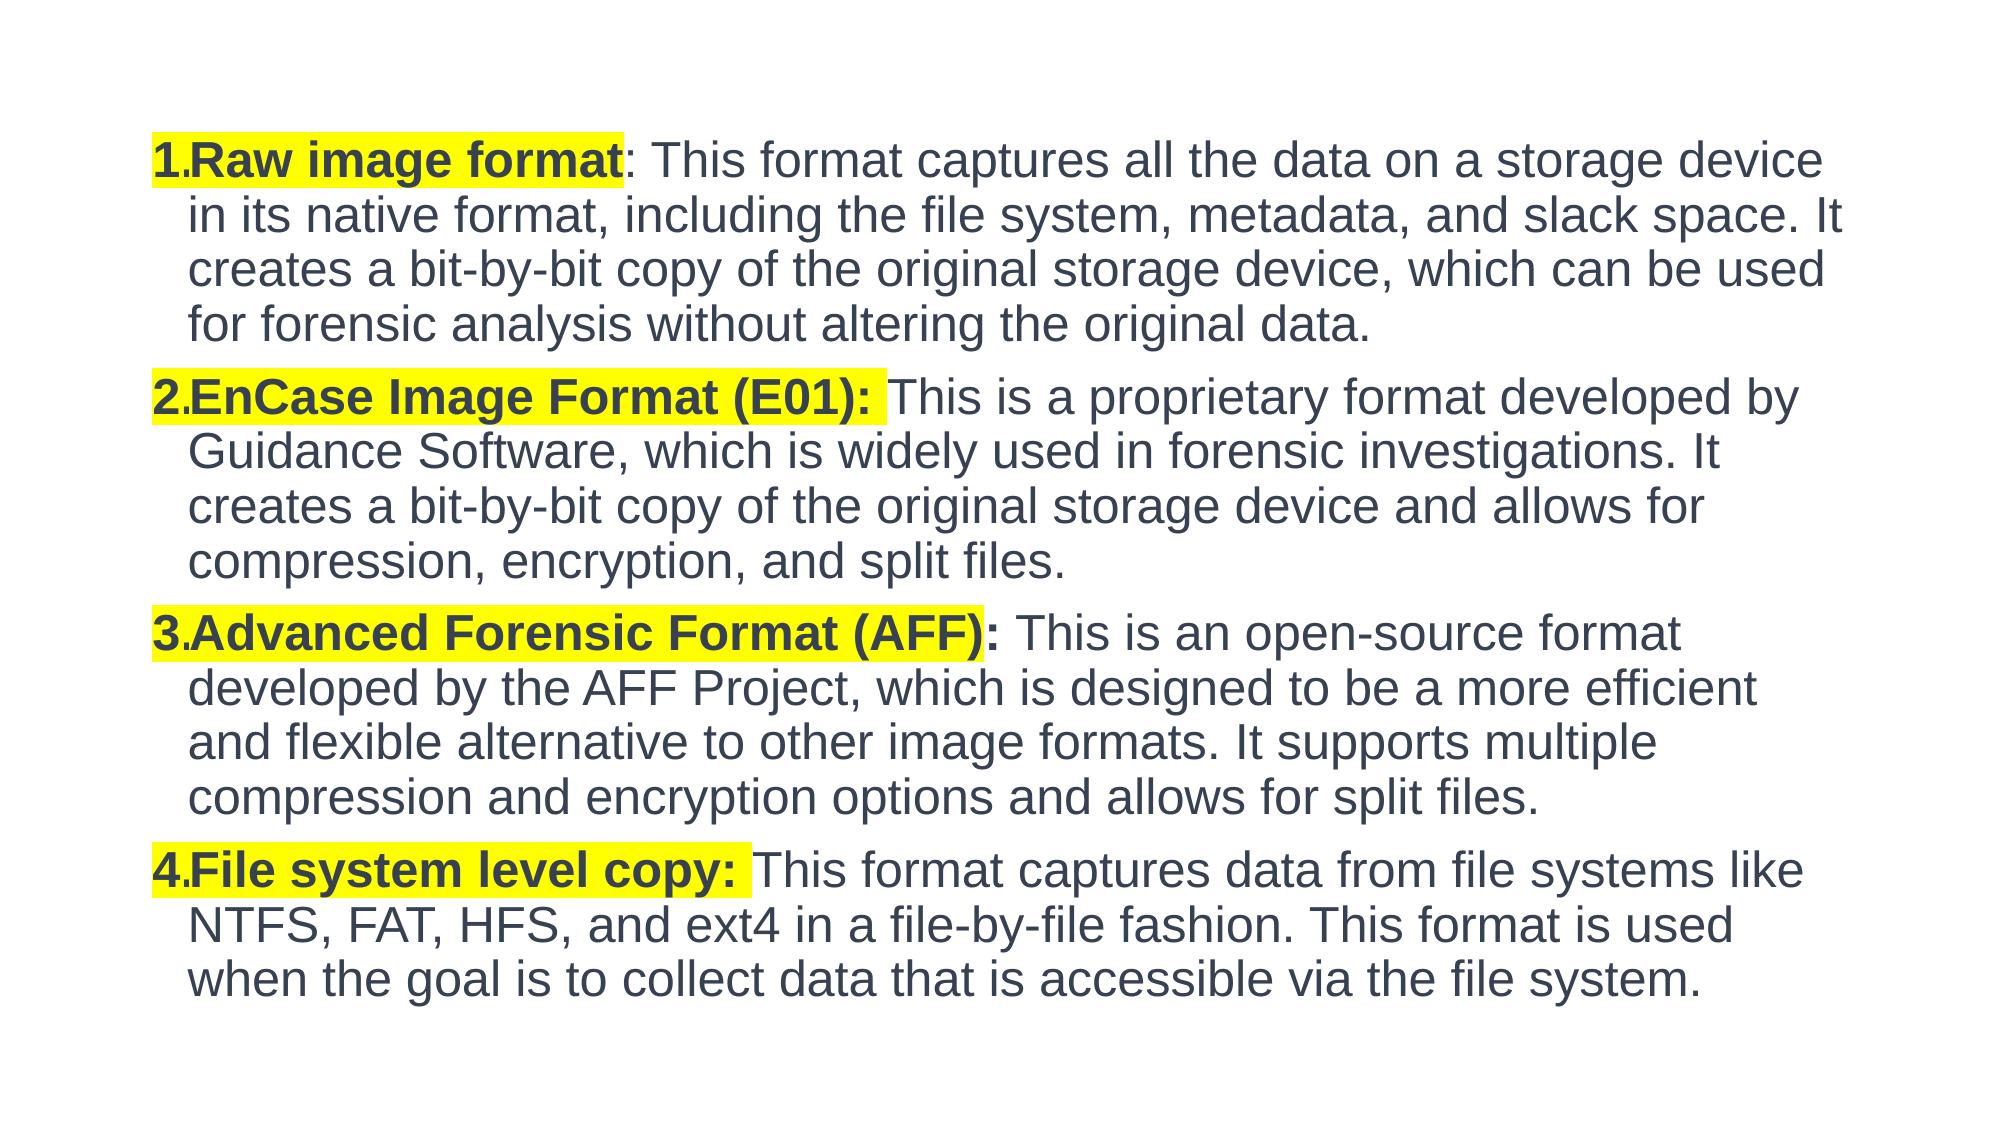

Raw image format: This format captures all the data on a storage device in its native format, including the file system, metadata, and slack space. It creates a bit-by-bit copy of the original storage device, which can be used for forensic analysis without altering the original data.
EnCase Image Format (E01): This is a proprietary format developed by Guidance Software, which is widely used in forensic investigations. It creates a bit-by-bit copy of the original storage device and allows for compression, encryption, and split files.
Advanced Forensic Format (AFF): This is an open-source format developed by the AFF Project, which is designed to be a more efficient and flexible alternative to other image formats. It supports multiple compression and encryption options and allows for split files.
File system level copy: This format captures data from file systems like NTFS, FAT, HFS, and ext4 in a file-by-file fashion. This format is used when the goal is to collect data that is accessible via the file system.